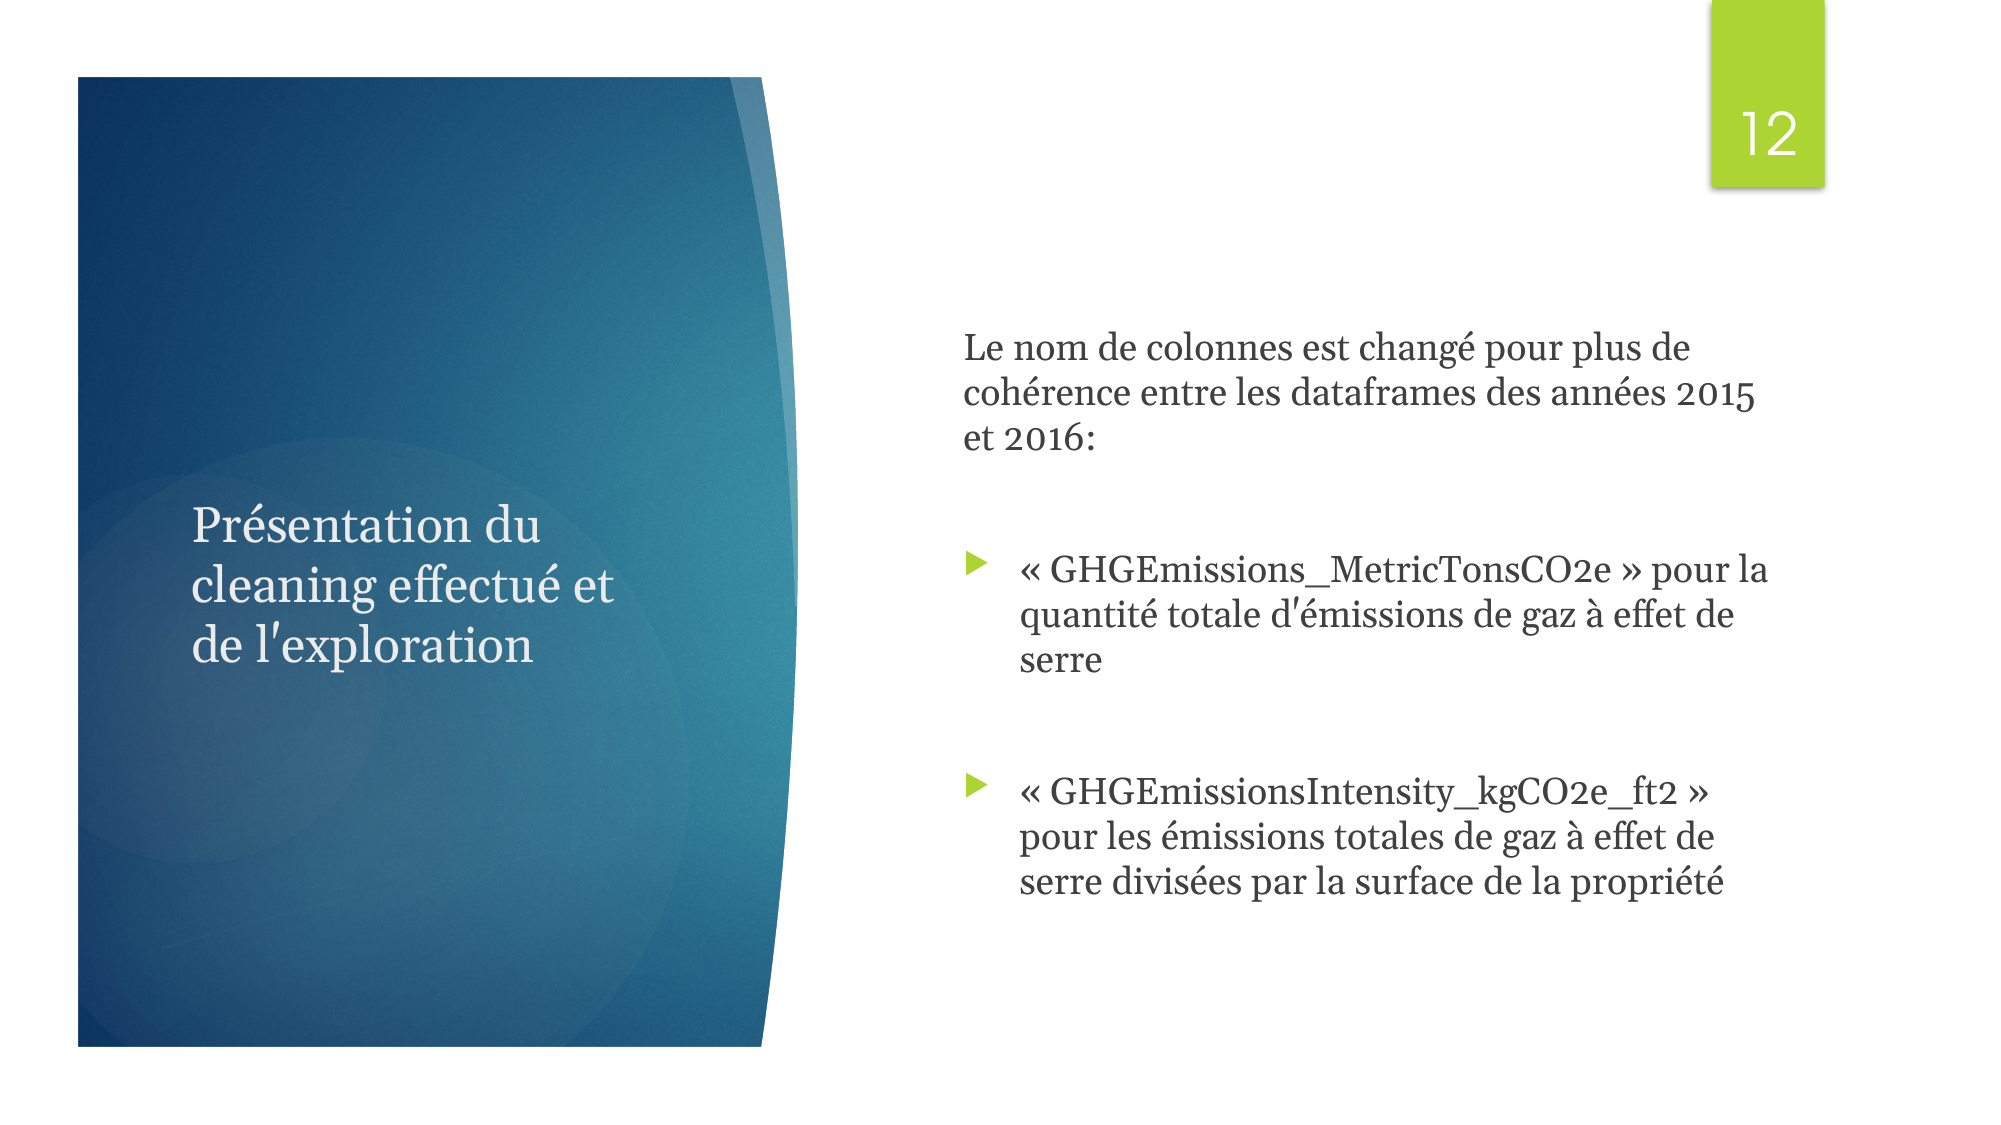

12
Le nom de colonnes est changé pour plus de cohérence entre les dataframes des années 2015 et 2016:

« GHGEmissions_MetricTonsCO2e » pour la quantité totale d'émissions de gaz à effet de serre

« GHGEmissionsIntensity_kgCO2e_ft2 » pour les émissions totales de gaz à effet de serre divisées par la surface de la propriété
Présentation du cleaning effectué et de l'exploration